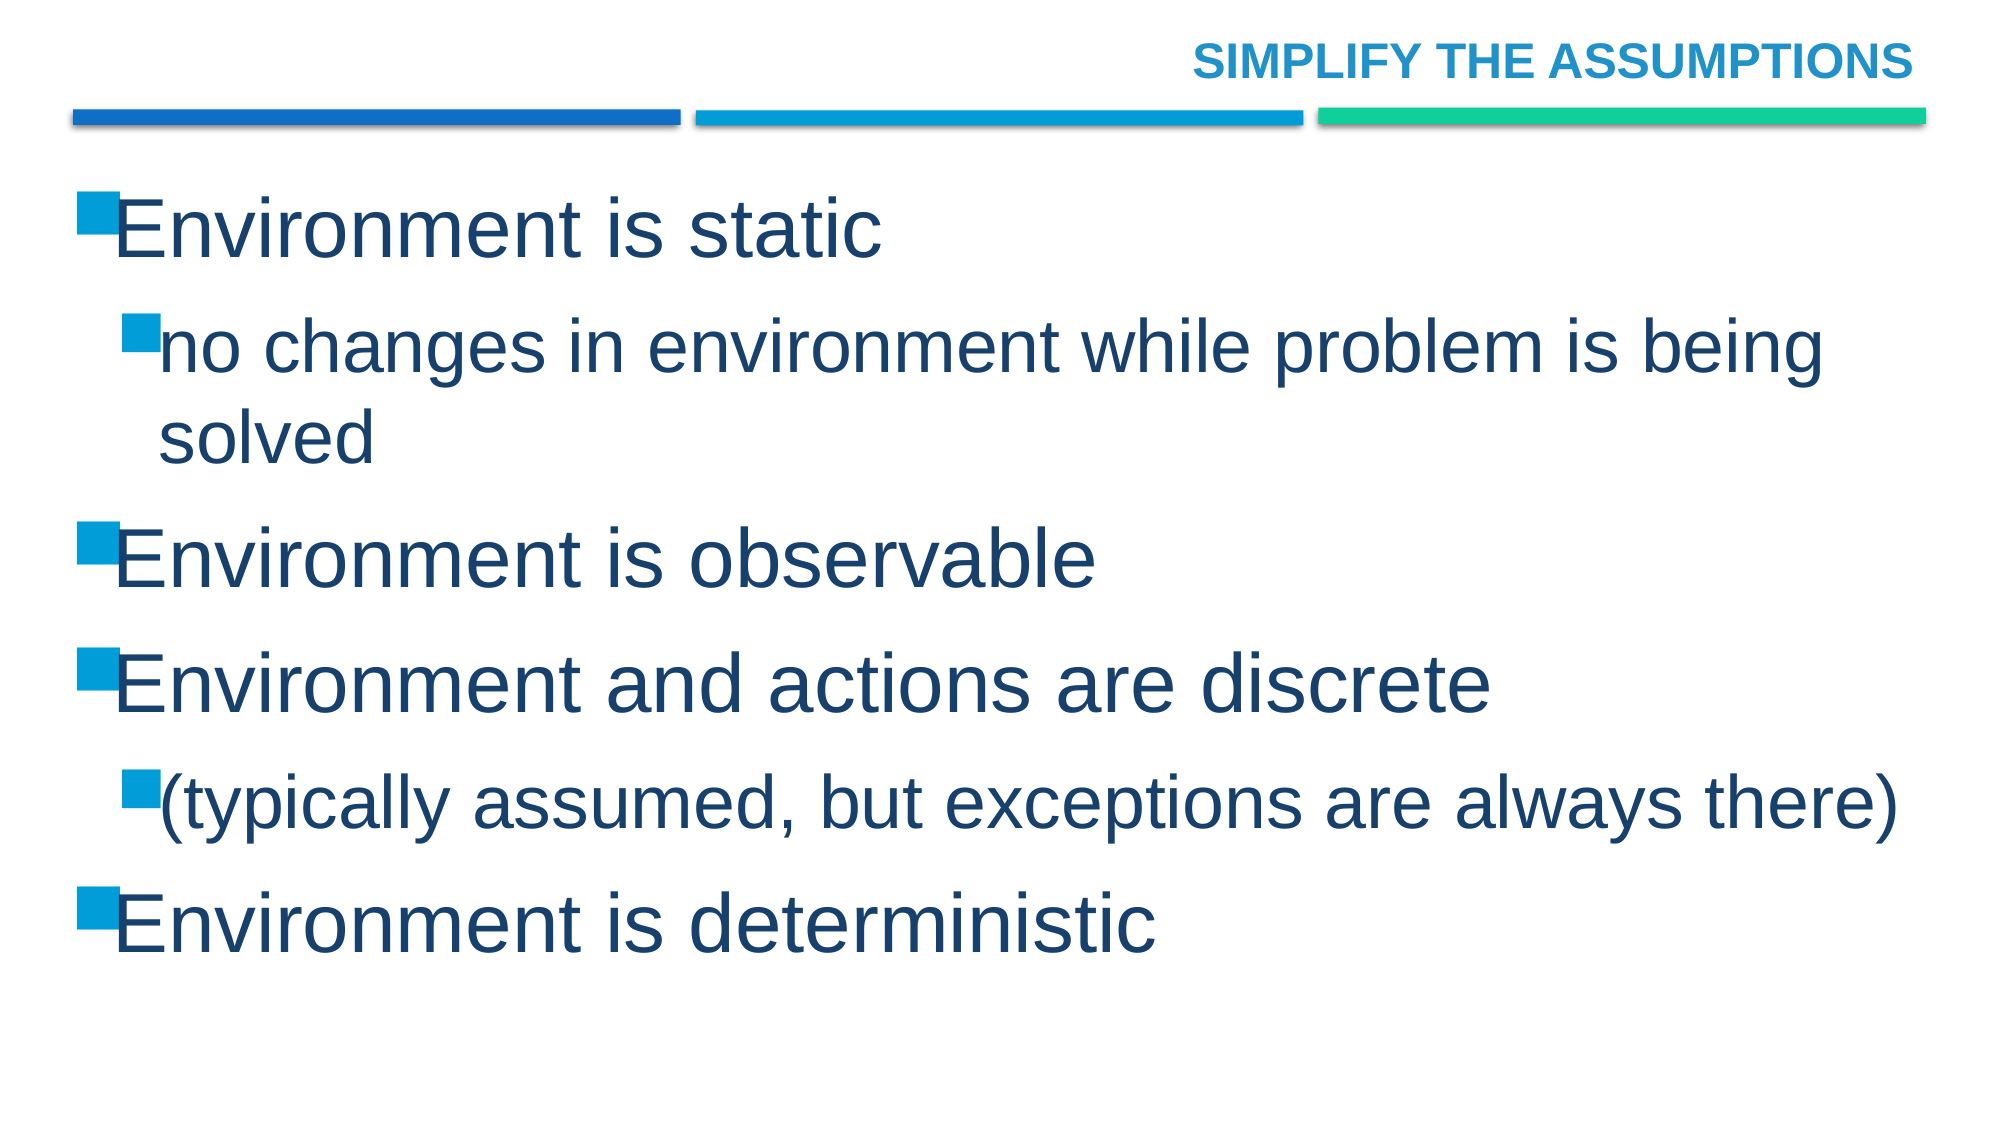

# Simplify the Assumptions
Environment is static
no changes in environment while problem is being solved
Environment is observable
Environment and actions are discrete
(typically assumed, but exceptions are always there)
Environment is deterministic